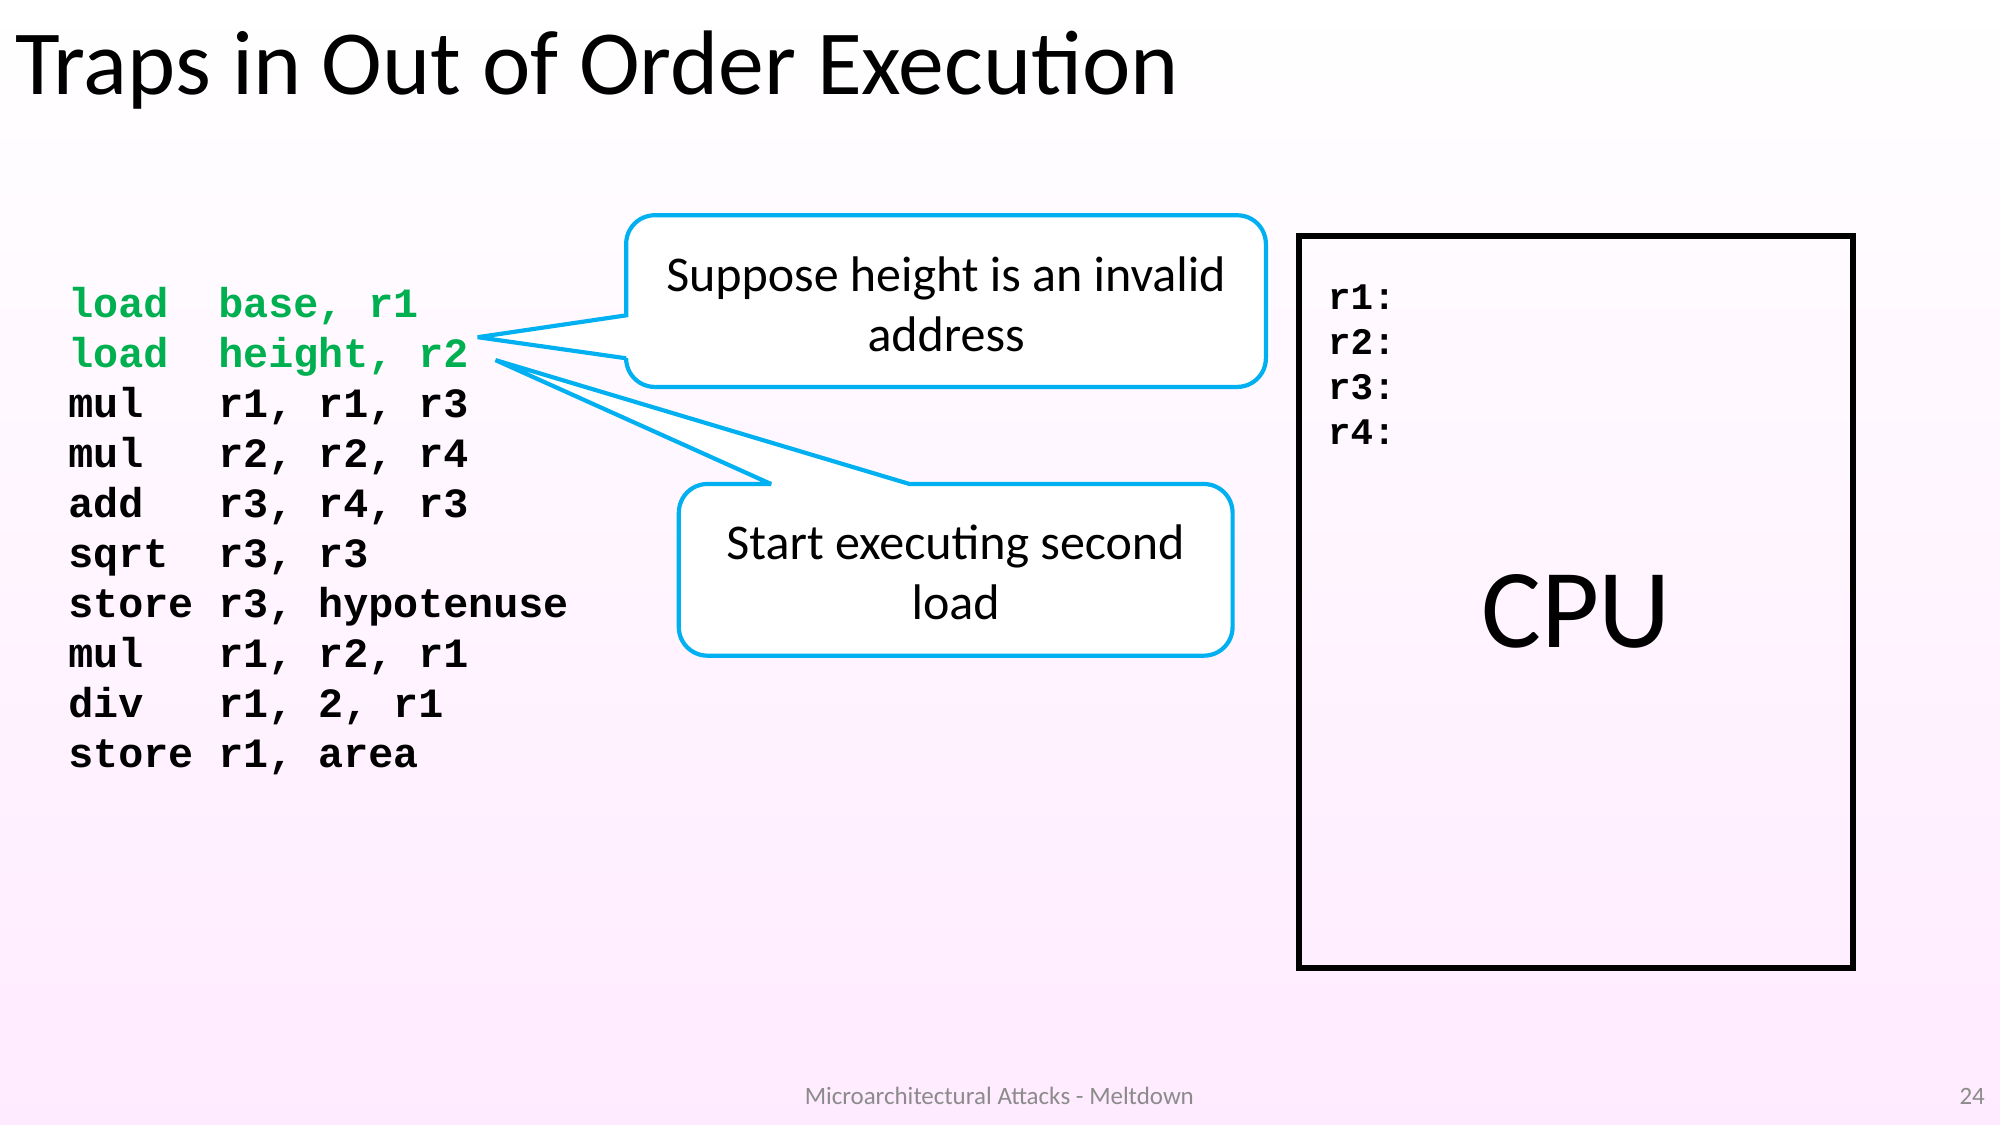

# Traps in Out of Order Execution
Suppose height is an invalid address
CPU
r1:
r2:
r3:
r4:
load  base, r1
load  height, r2
mul   r1, r1, r3
mul   r2, r2, r4
add   r3, r4, r3
sqrt  r3, r3
store r3, hypotenuse
mul   r1, r2, r1
div   r1, 2, r1
store r1, area
Start executing second load
Microarchitectural Attacks - Meltdown
24